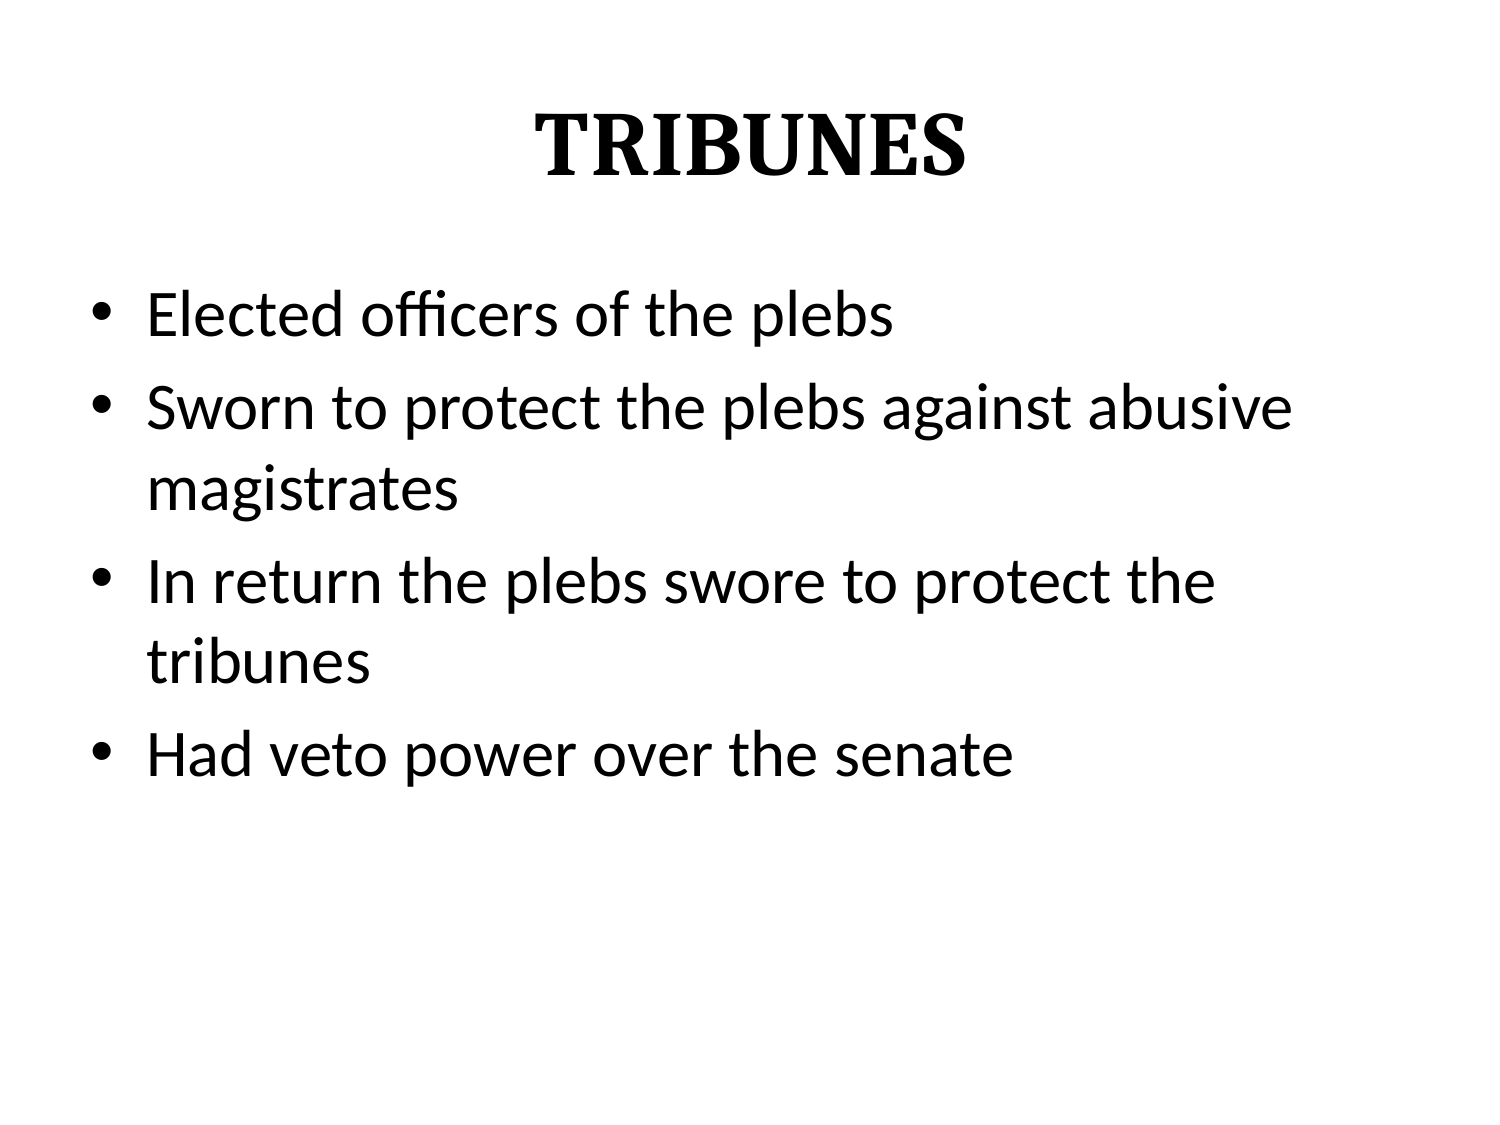

# Tribunes
Elected officers of the plebs
Sworn to protect the plebs against abusive magistrates
In return the plebs swore to protect the tribunes
Had veto power over the senate